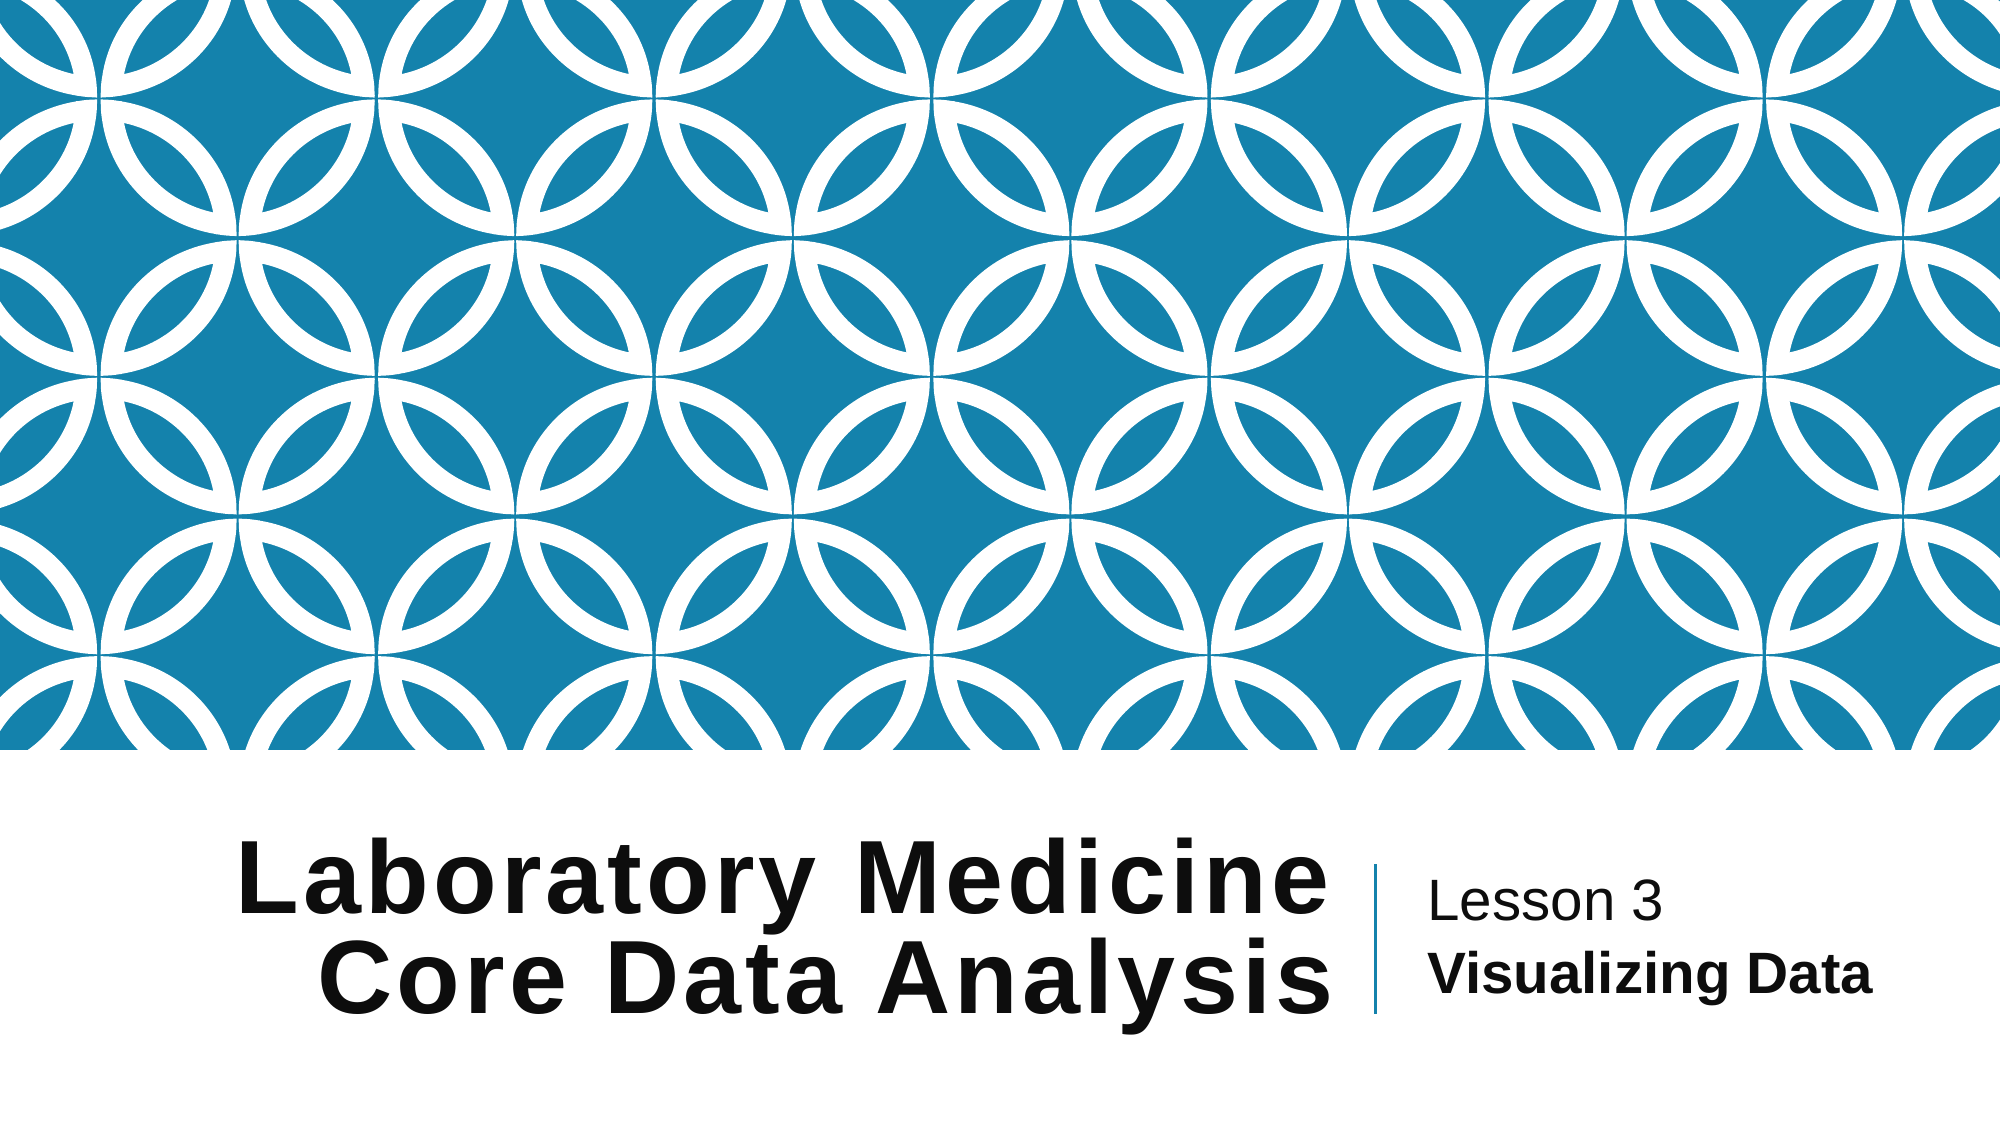

# Laboratory Medicine Core Data Analysis
Lesson 3
Visualizing Data